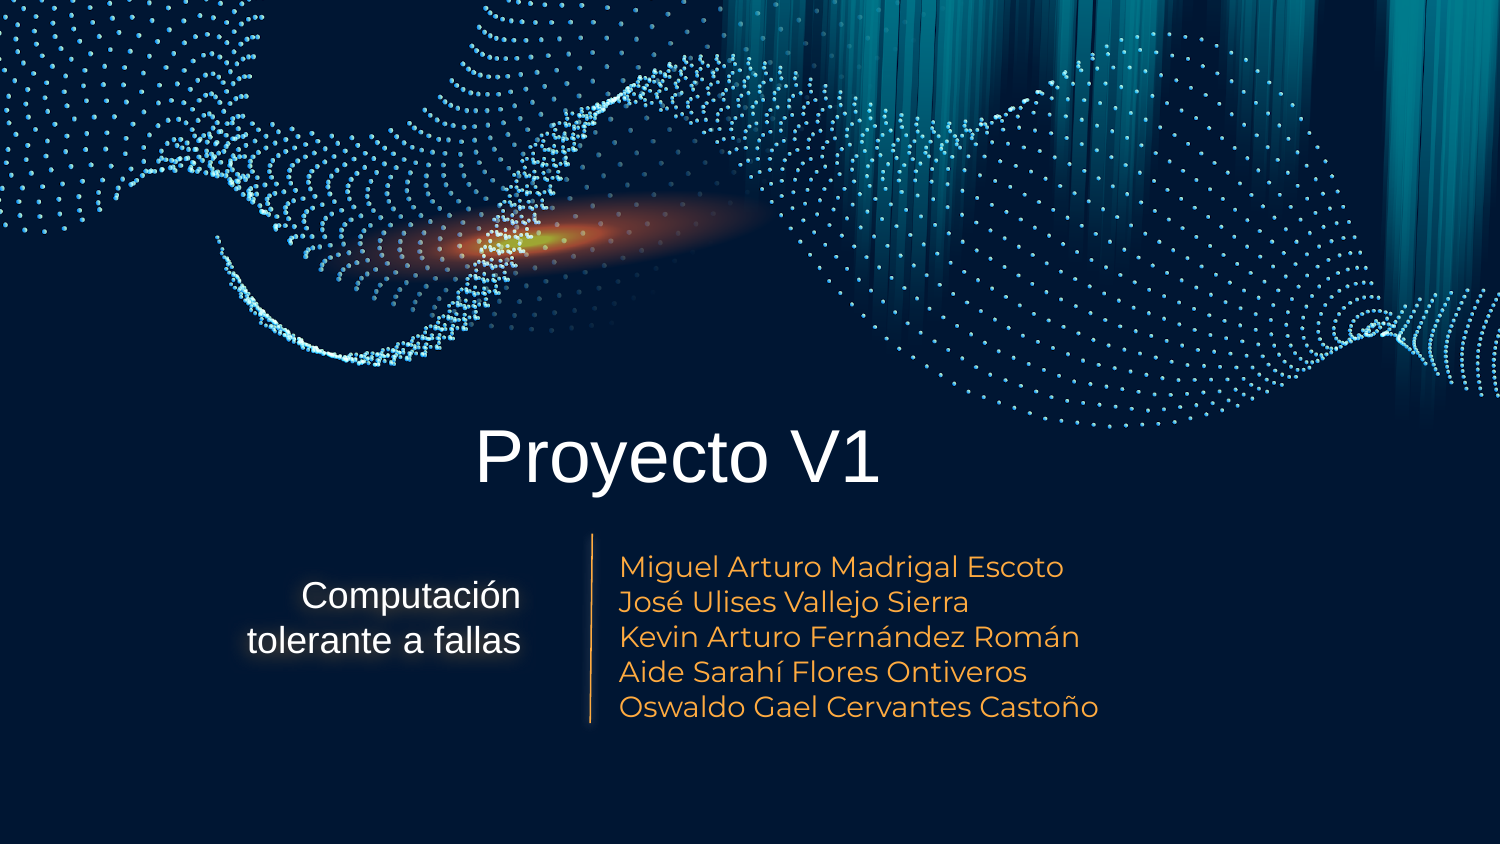

# Proyecto V1
Miguel Arturo Madrigal Escoto
José Ulises Vallejo Sierra
Kevin Arturo Fernández Román
Aide Sarahí Flores Ontiveros
Oswaldo Gael Cervantes Castoño
Computación tolerante a fallas